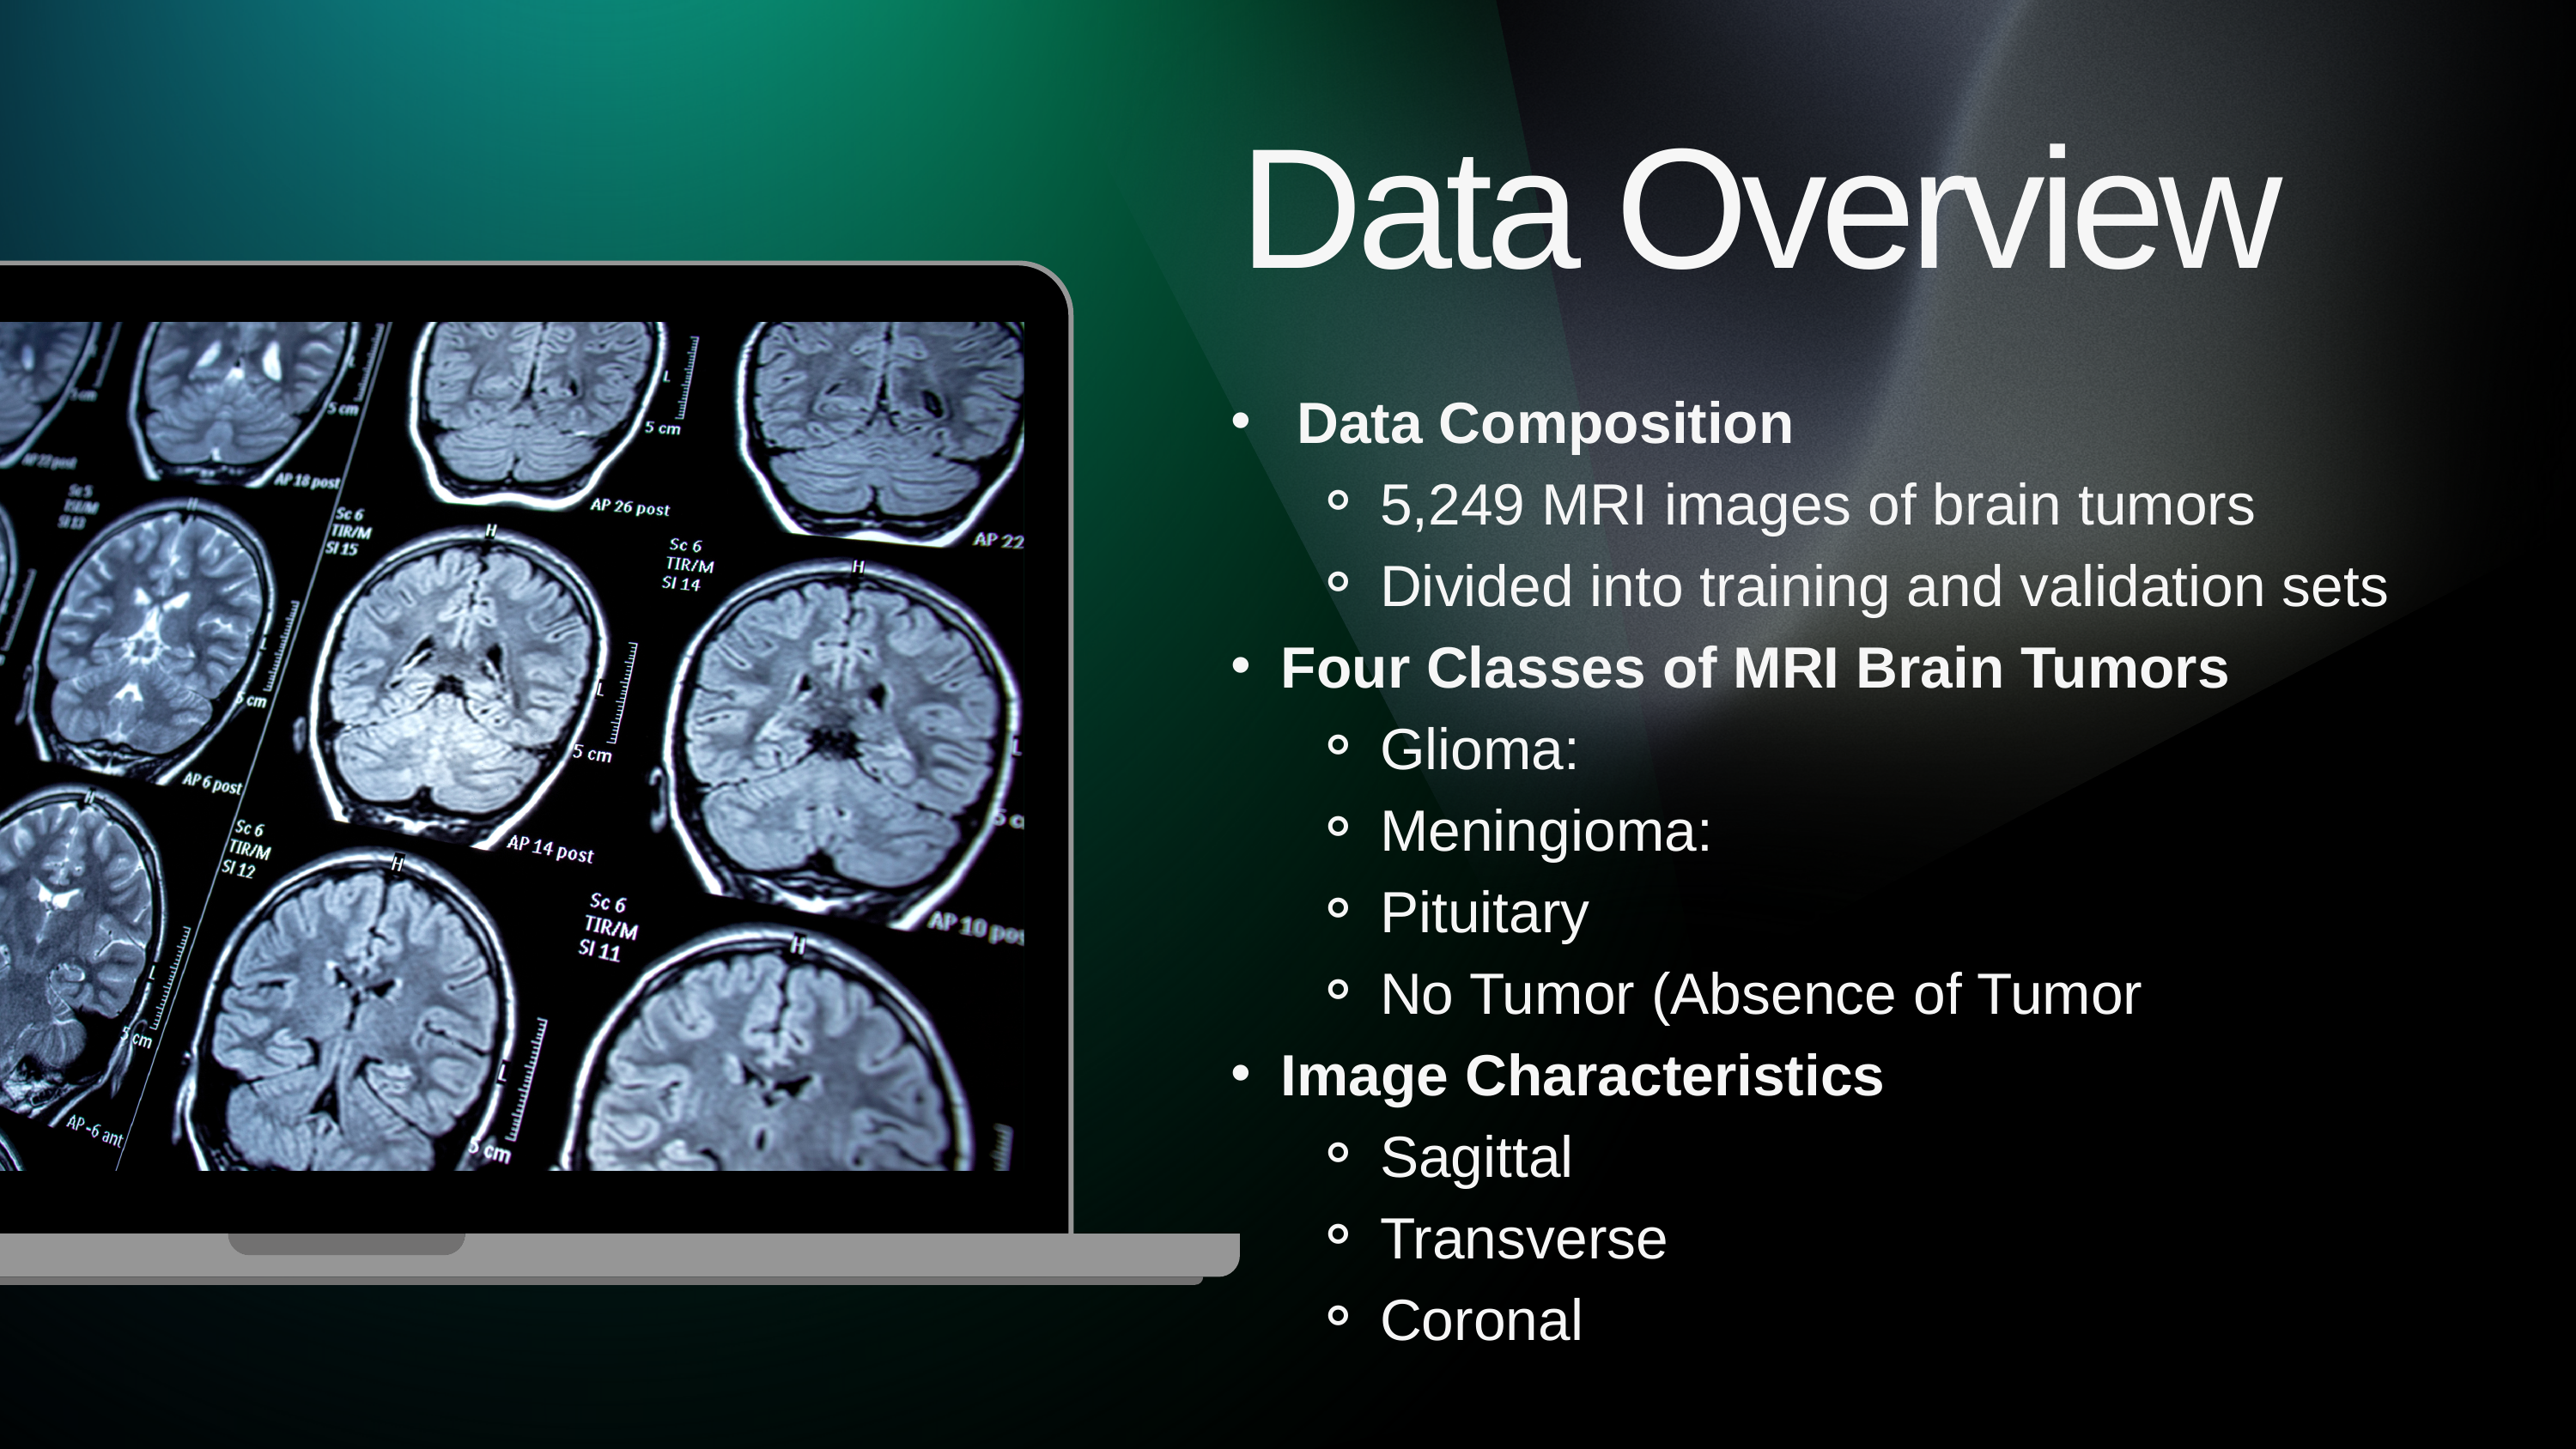

Data Overview

 Data Composition
5,249 MRI images of brain tumors
Divided into training and validation sets
Four Classes of MRI Brain Tumors
Glioma:
Meningioma:
Pituitary
No Tumor (Absence of Tumor
Image Characteristics
Sagittal
Transverse
Coronal